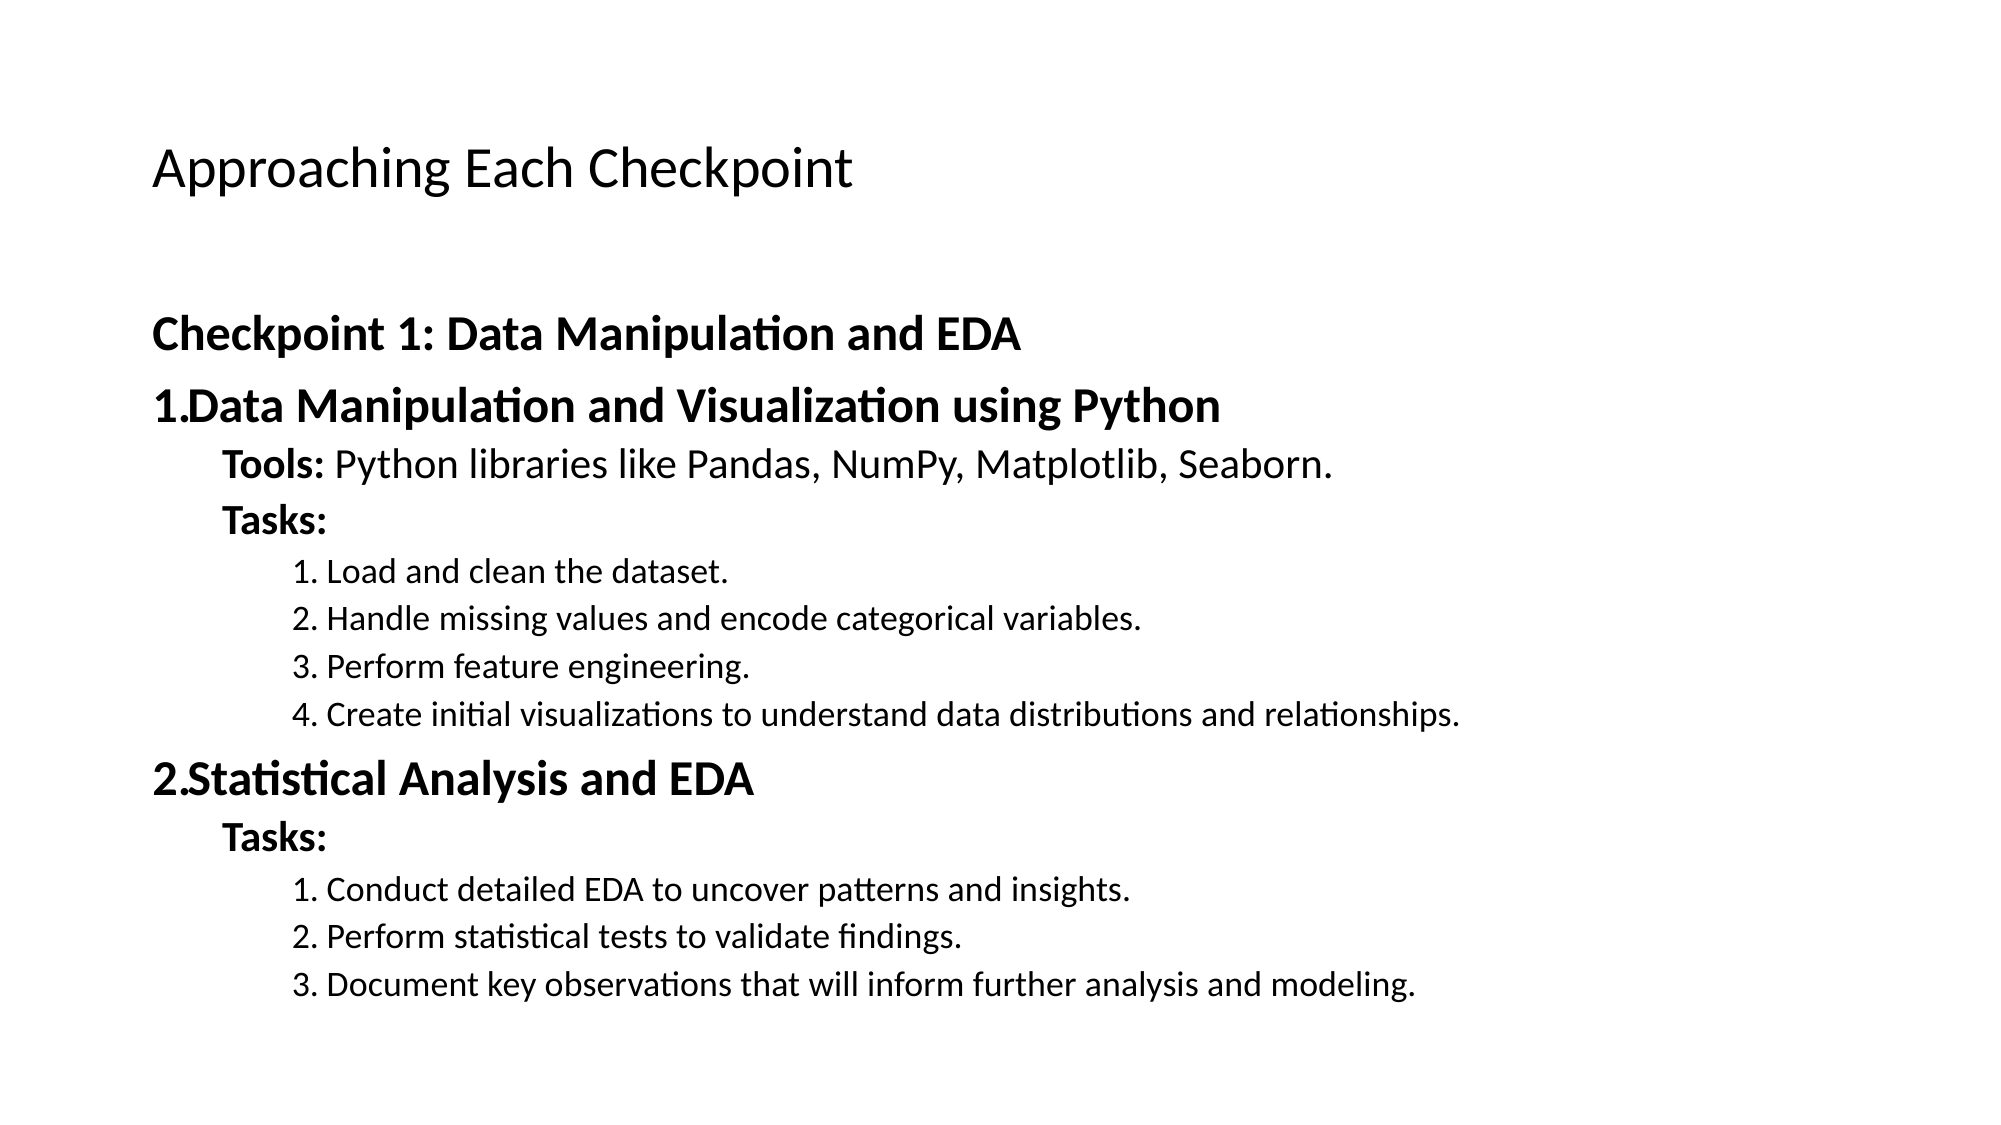

# Approaching Each Checkpoint
Checkpoint 1: Data Manipulation and EDA
Data Manipulation and Visualization using Python
Tools: Python libraries like Pandas, NumPy, Matplotlib, Seaborn.
Tasks:
Load and clean the dataset.
Handle missing values and encode categorical variables.
Perform feature engineering.
Create initial visualizations to understand data distributions and relationships.
Statistical Analysis and EDA
Tasks:
Conduct detailed EDA to uncover patterns and insights.
Perform statistical tests to validate findings.
Document key observations that will inform further analysis and modeling.